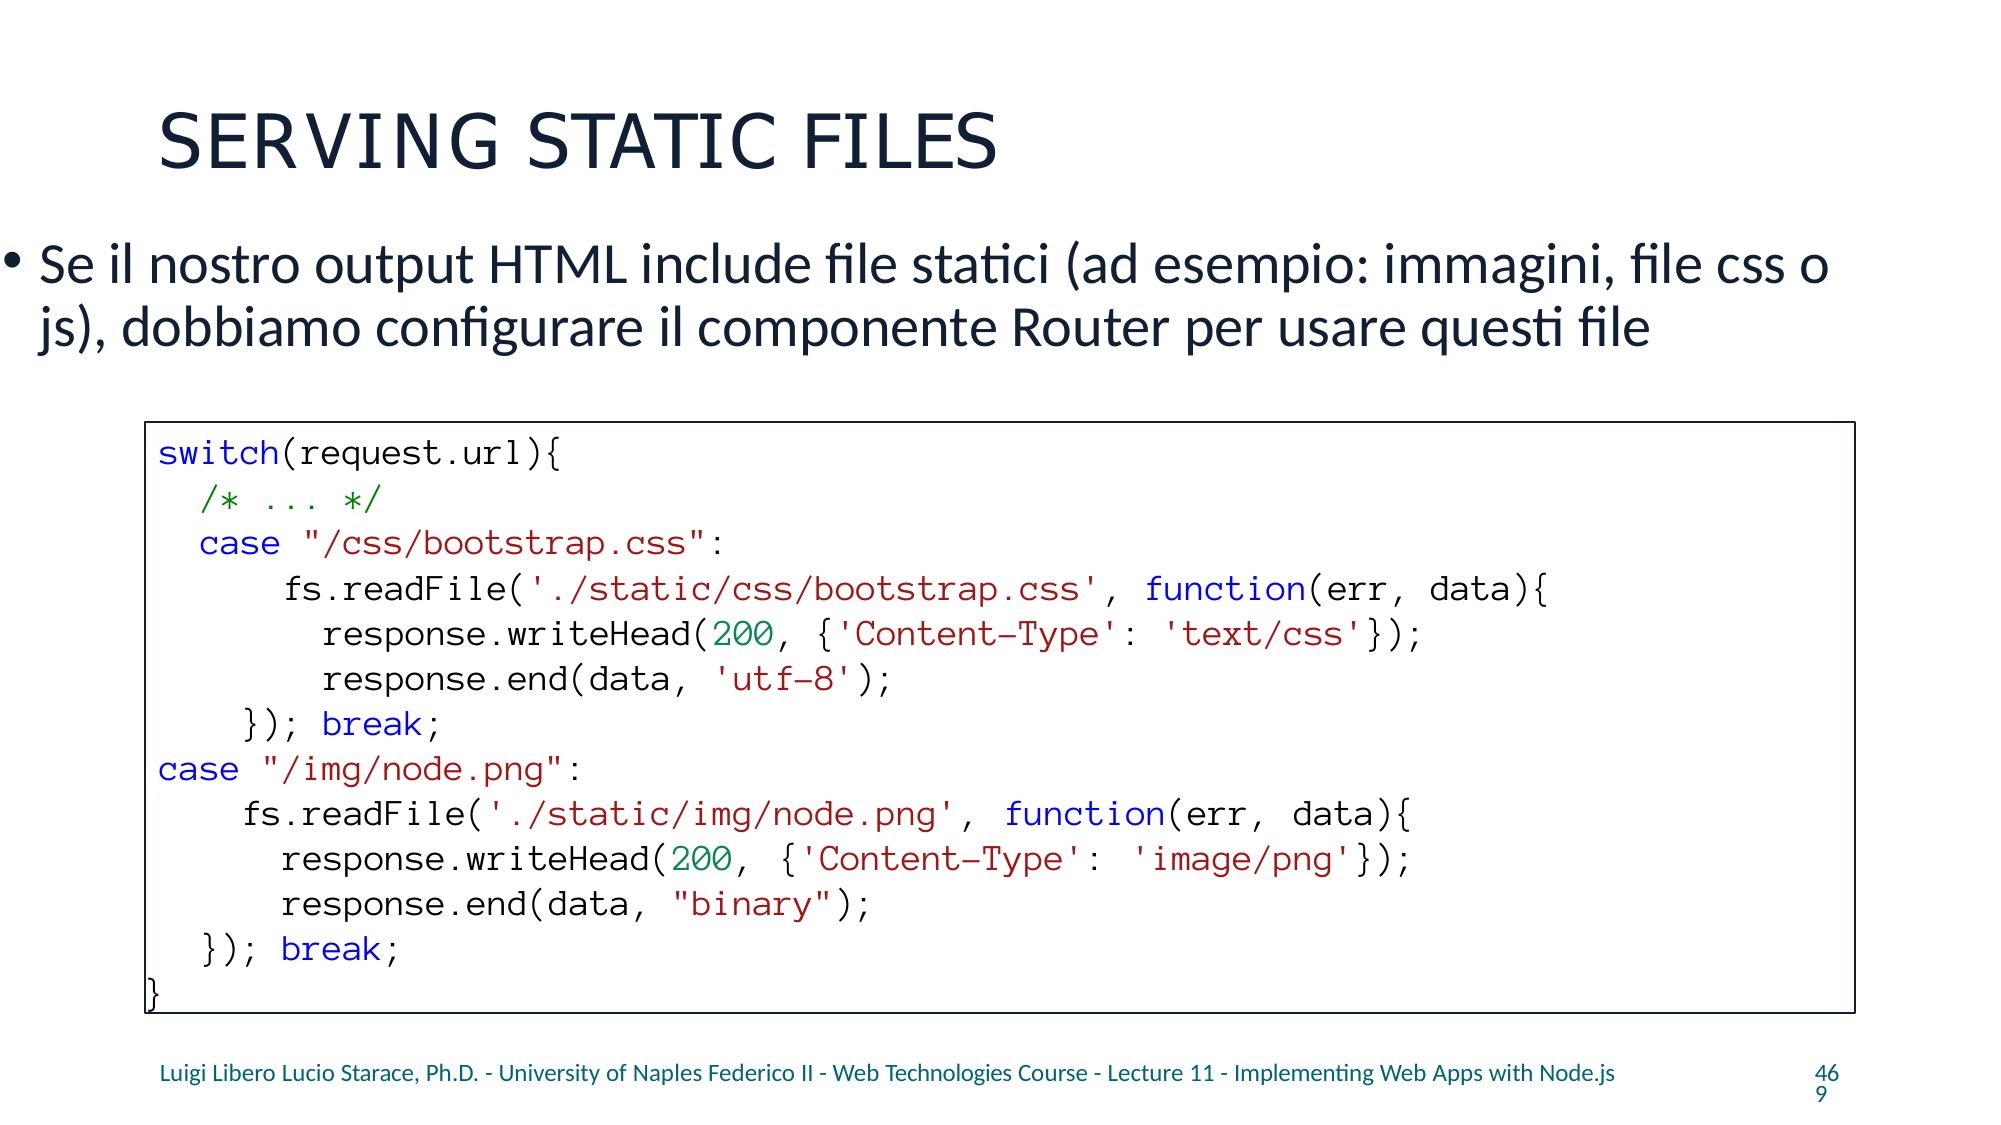

# SERVING STATIC FILES
Se il nostro output HTML include file statici (ad esempio: immagini, file css o js), dobbiamo configurare il componente Router per usare questi file
switch(request.url){
/* ... */
case "/css/bootstrap.css":
fs.readFile('./static/css/bootstrap.css', function(err, data){ response.writeHead(200, {'Content-Type': 'text/css'}); response.end(data, 'utf-8');
}); break;
case "/img/node.png":
fs.readFile('./static/img/node.png', function(err, data){ response.writeHead(200, {'Content-Type': 'image/png'}); response.end(data, "binary");
}); break;
}
Luigi Libero Lucio Starace, Ph.D. - University of Naples Federico II - Web Technologies Course - Lecture 11 - Implementing Web Apps with Node.js
469